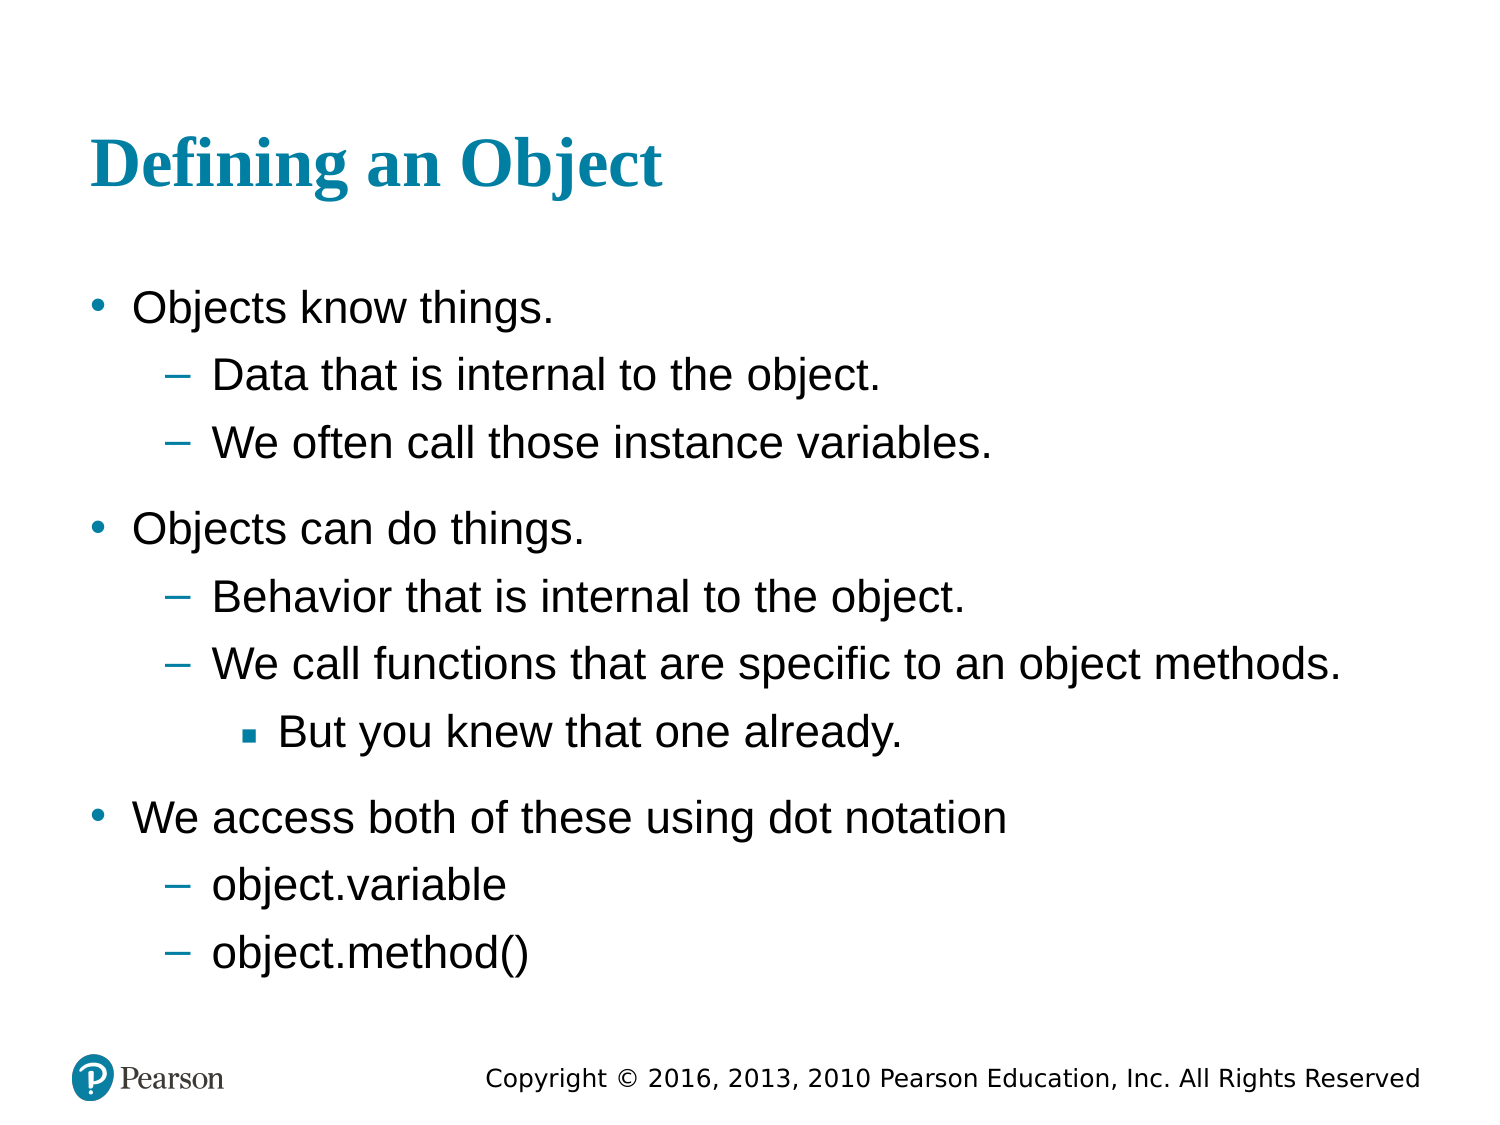

# Defining an Object
Objects know things.
Data that is internal to the object.
We often call those instance variables.
Objects can do things.
Behavior that is internal to the object.
We call functions that are specific to an object methods.
But you knew that one already.
We access both of these using dot notation
object.variable
object.method()